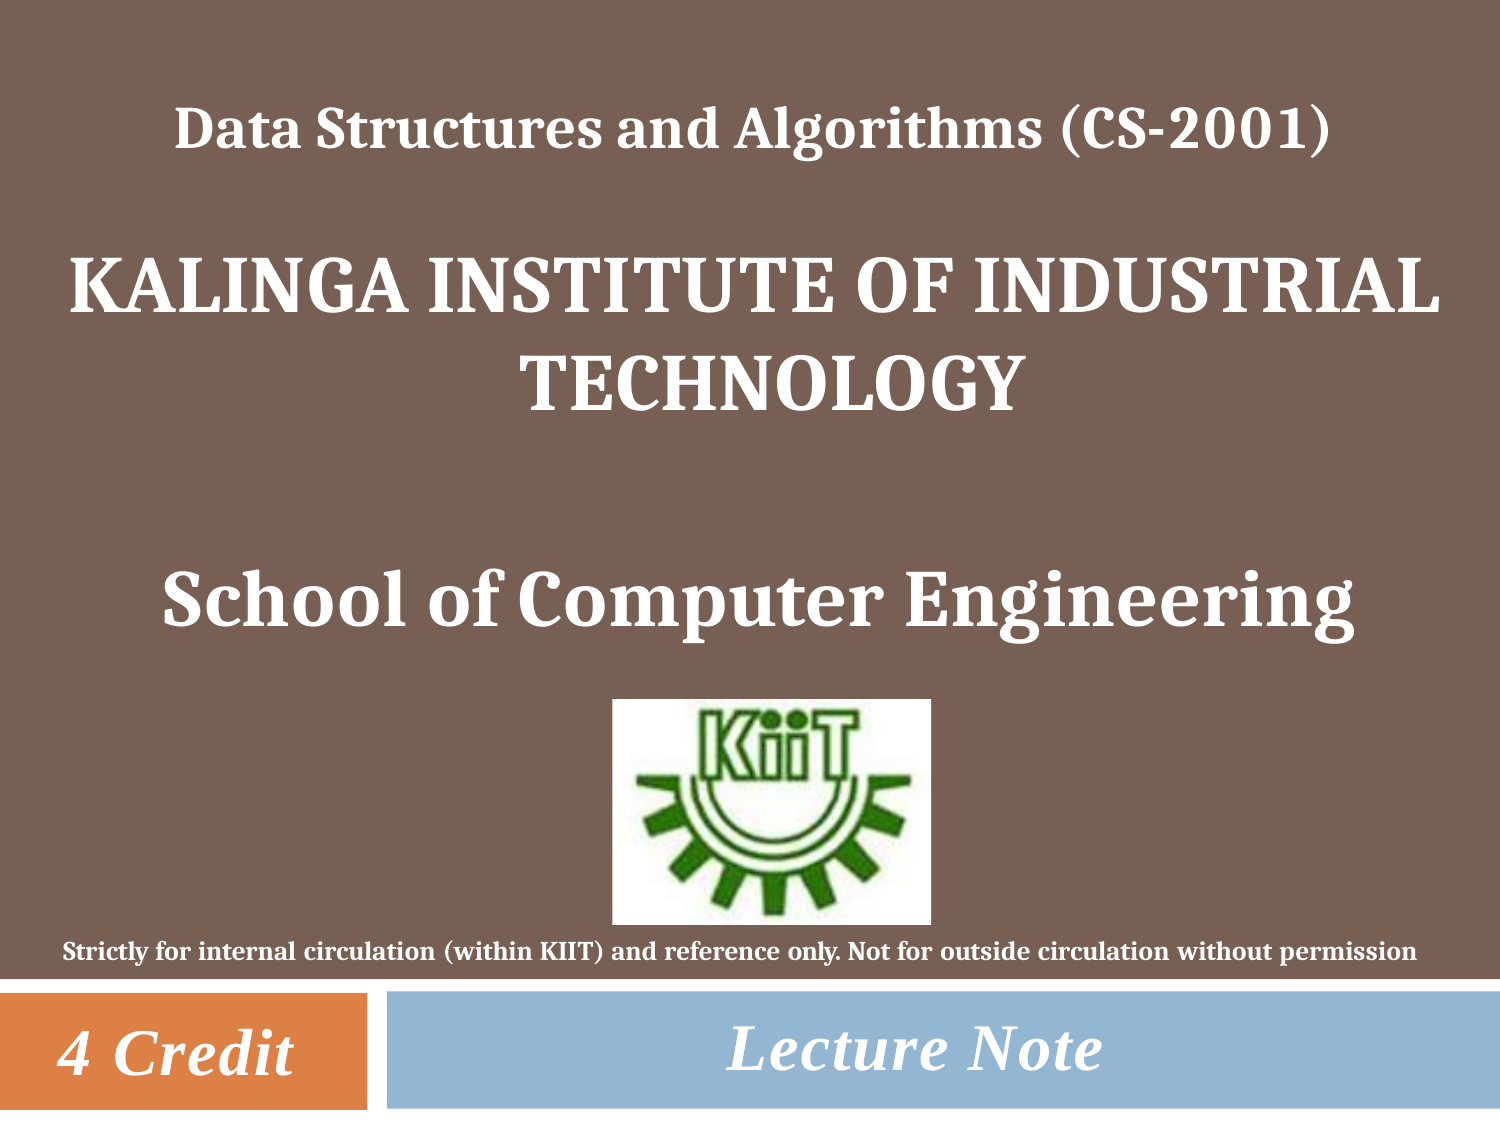

Data Structures and Algorithms (CS-2001)
# KALINGA INSTITUTE OF INDUSTRIAL  TECHNOLOGY
School of Computer Engineering

Strictly for internal circulation (within KIIT) and reference only. Not for outside circulation without permission

Lecture Note
4 Credit